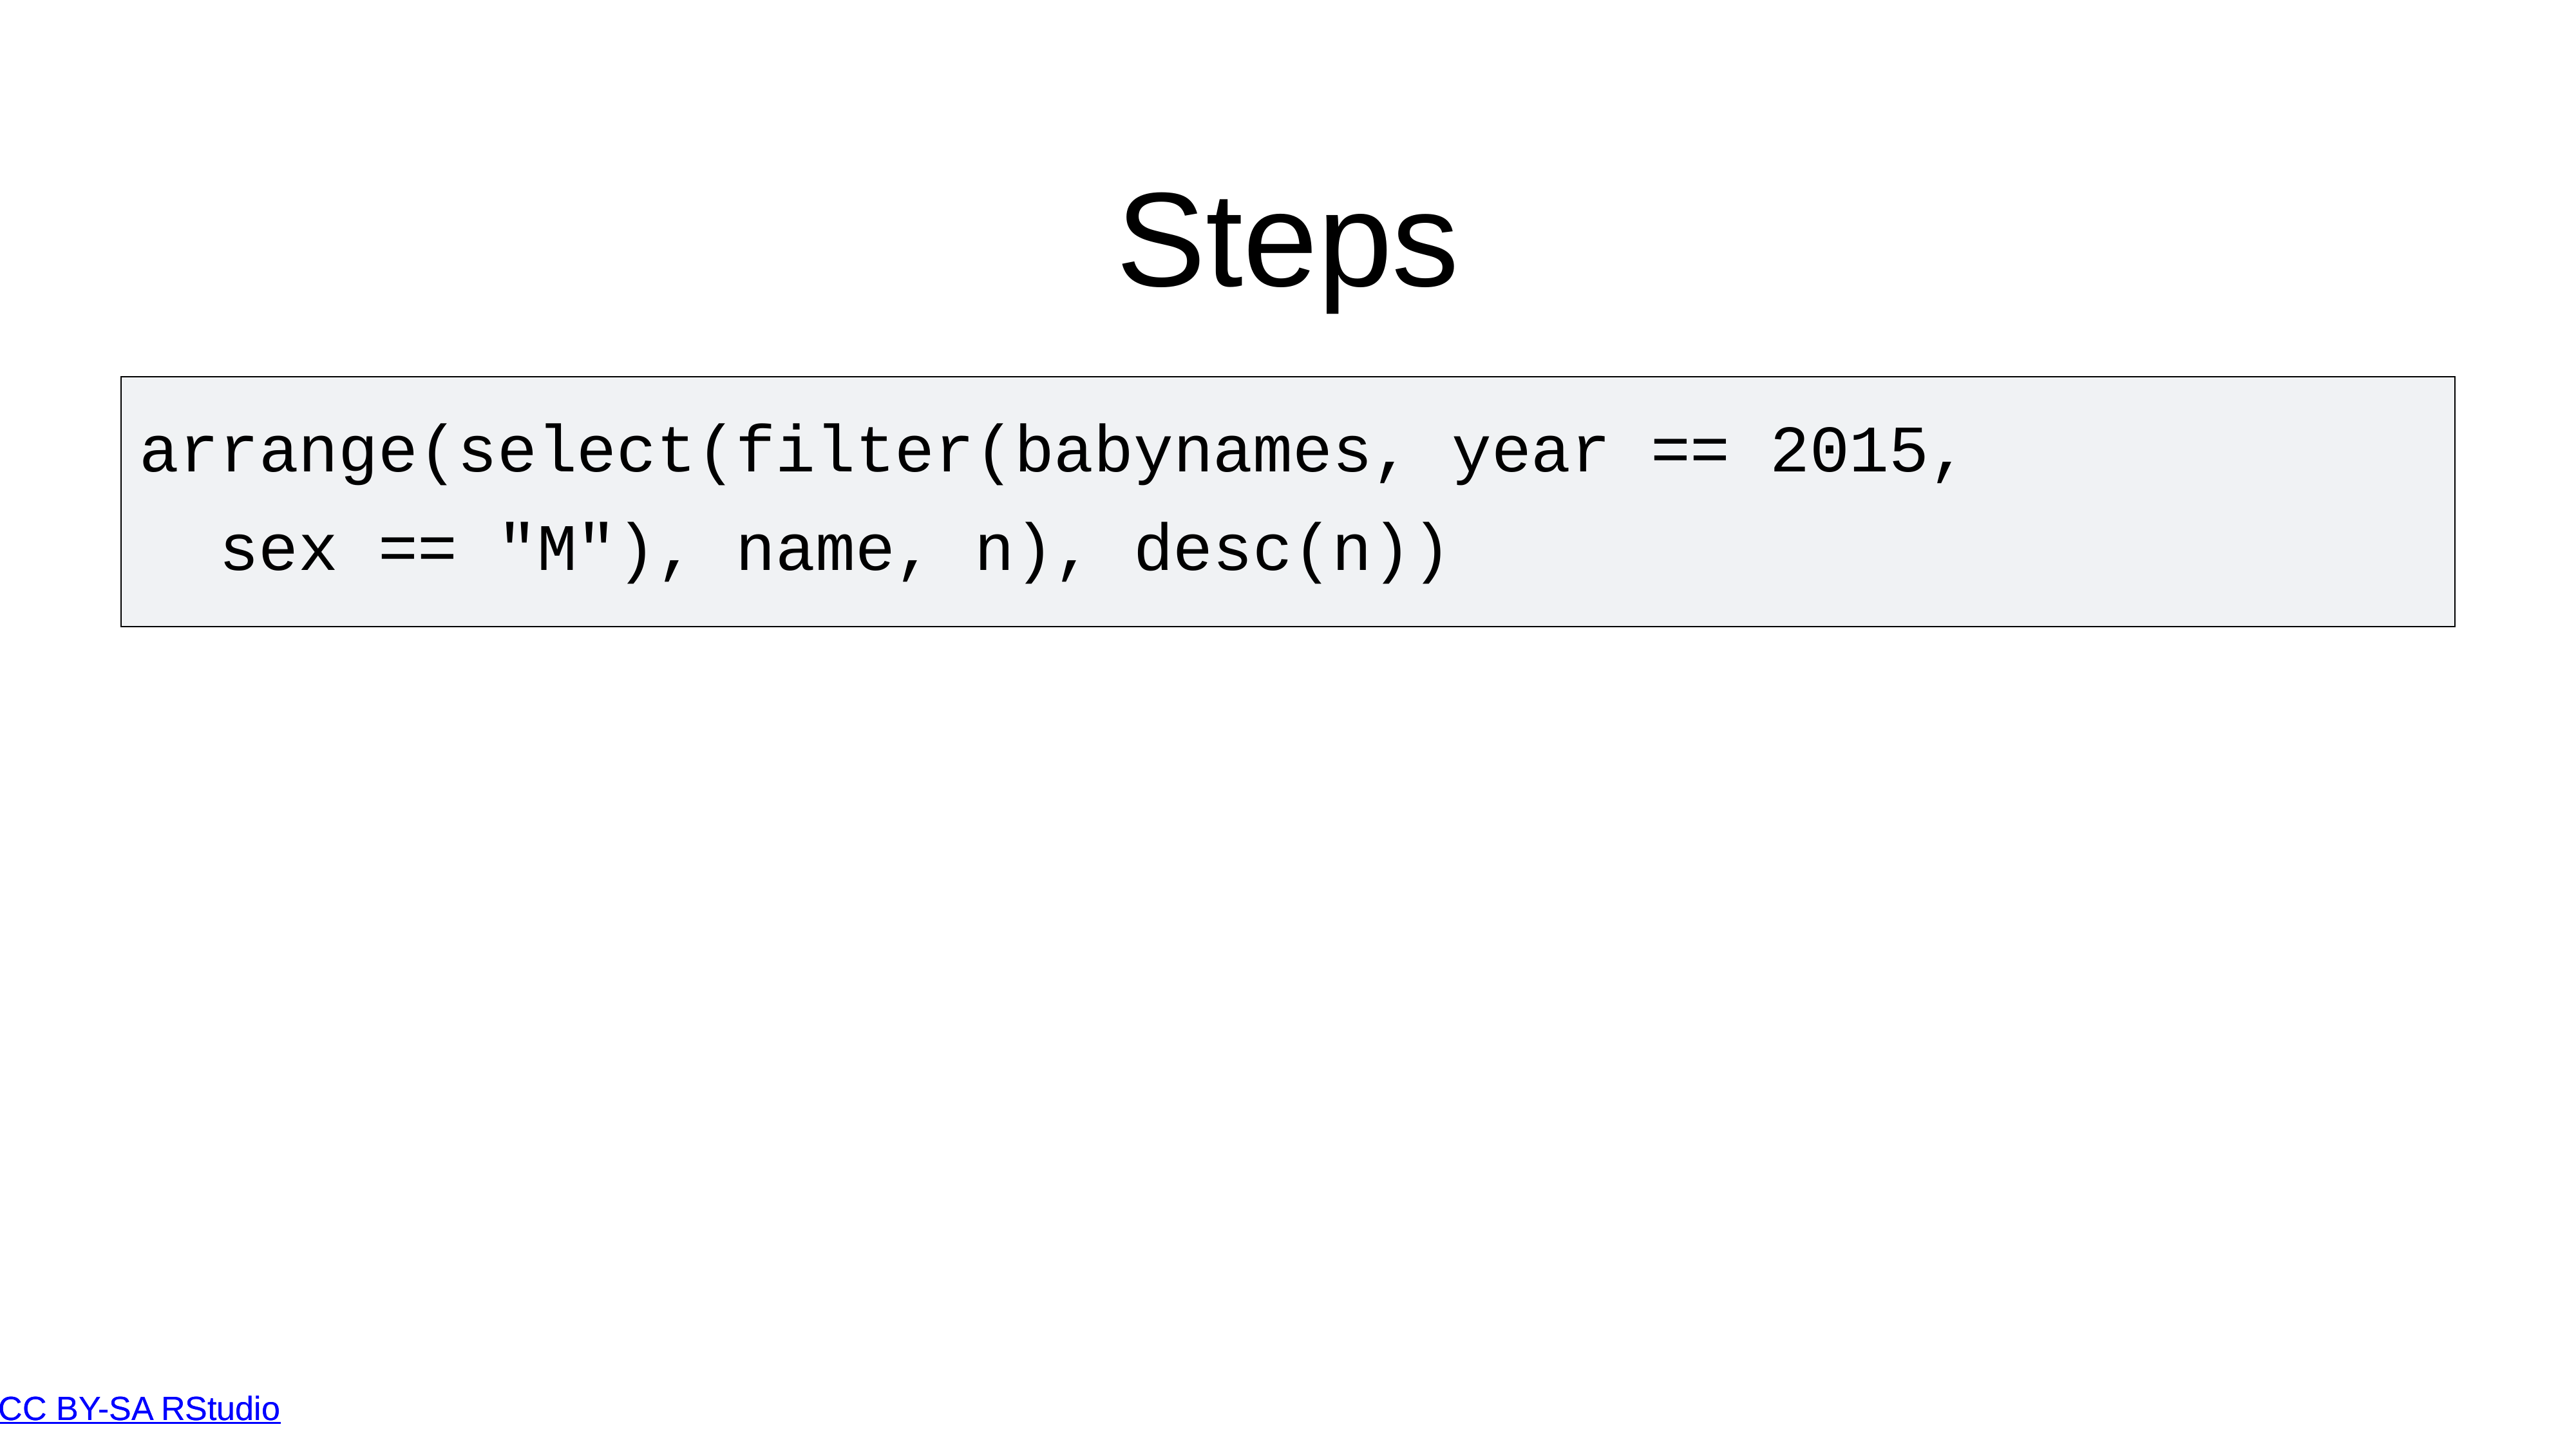

Steps

arrange(select(filter(babynames, year == 2015,
  sex == "M"), name, n), desc(n))
CC BY-SA RStudio